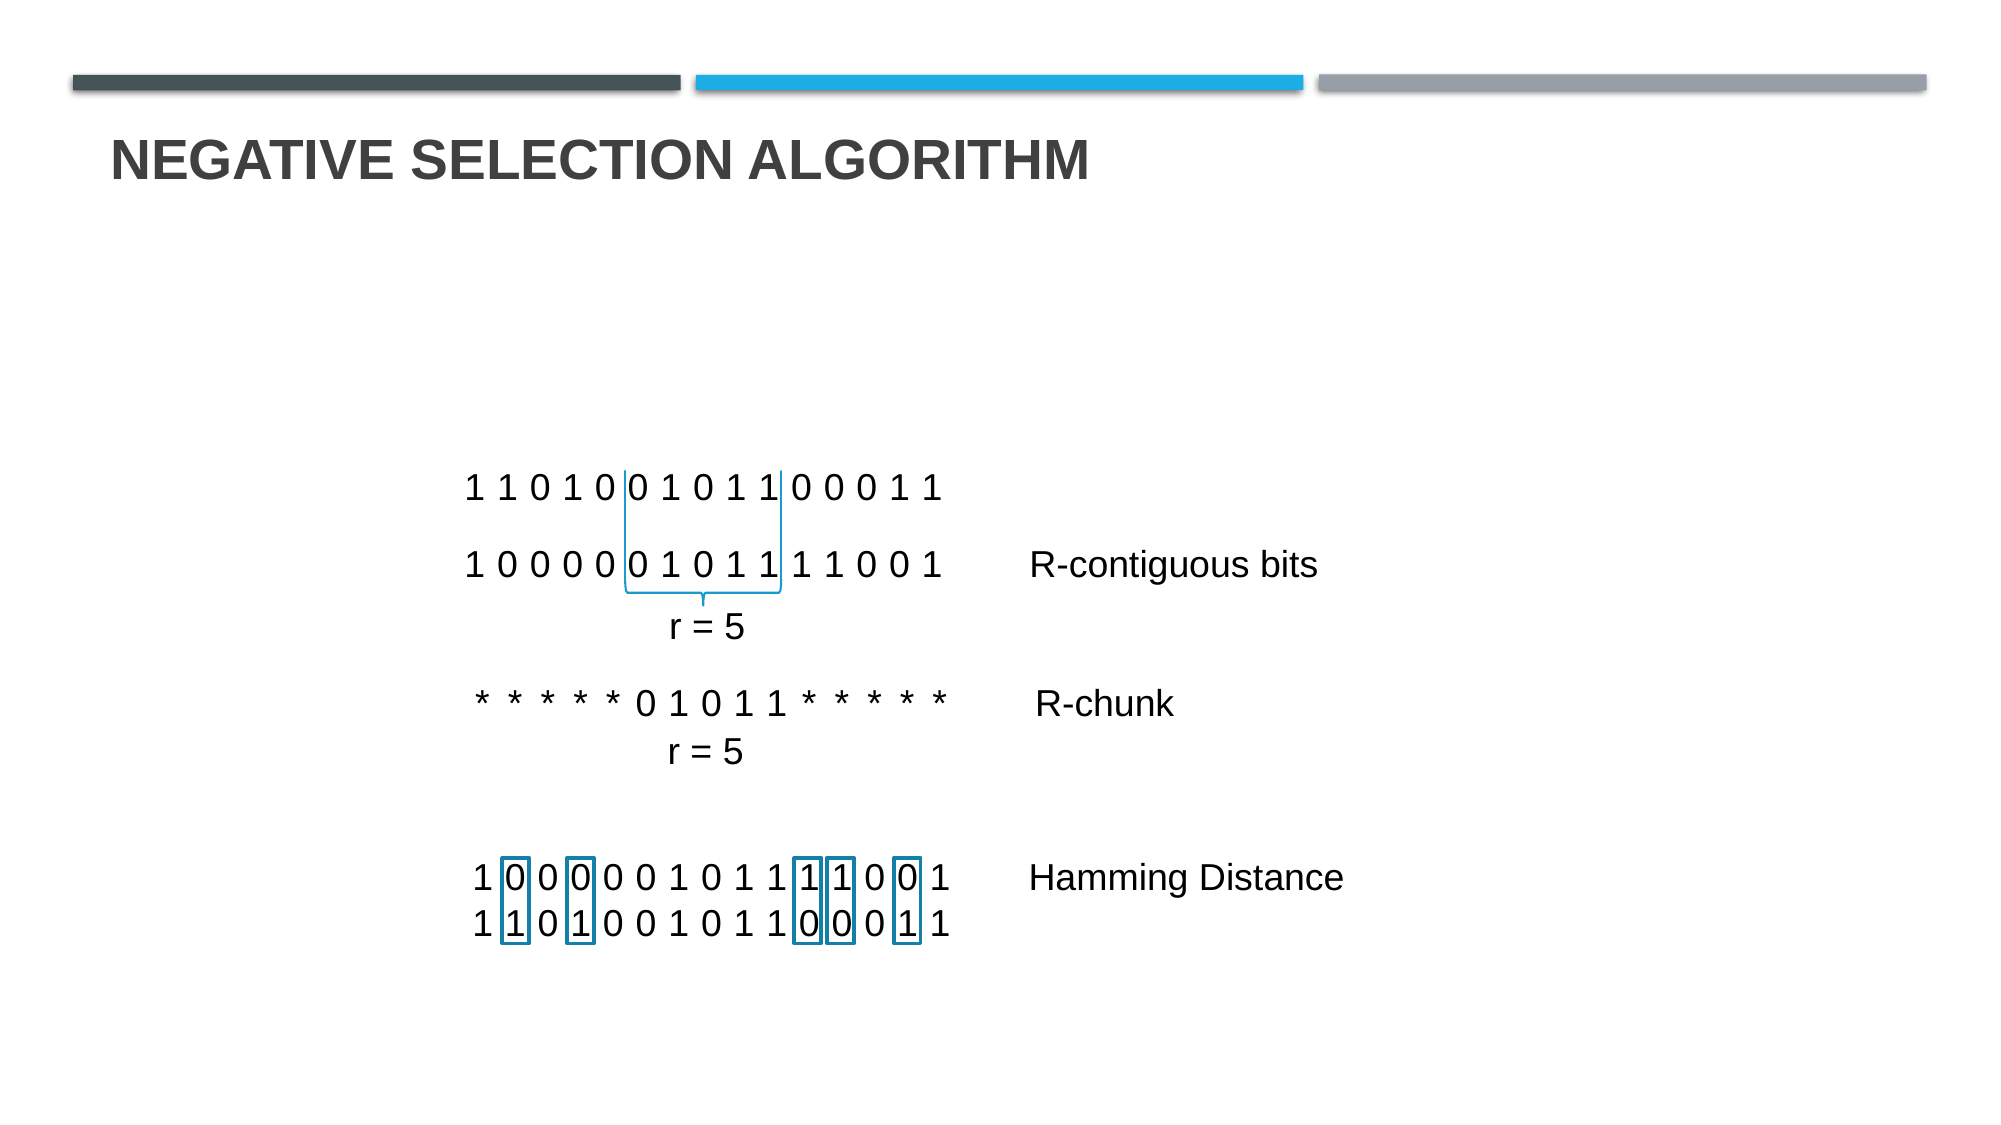

Negative selection algorithm
1
1
0
1
0
0
1
0
1
1
0
0
0
1
1

1
0
0
0
0
0
1
0
1
1
1
1
0
0
1
R-contiguous bits
r = 5
*
*
*
*
*
0
1
0
1
1
*
*
*
*
*
R-chunk
r = 5
1
0
0
0
0
0
1
0
1
1
1
1
0
0
1
Hamming Distance

1
1
0
1
0
0
1
0
1
1
0
0
0
1
1